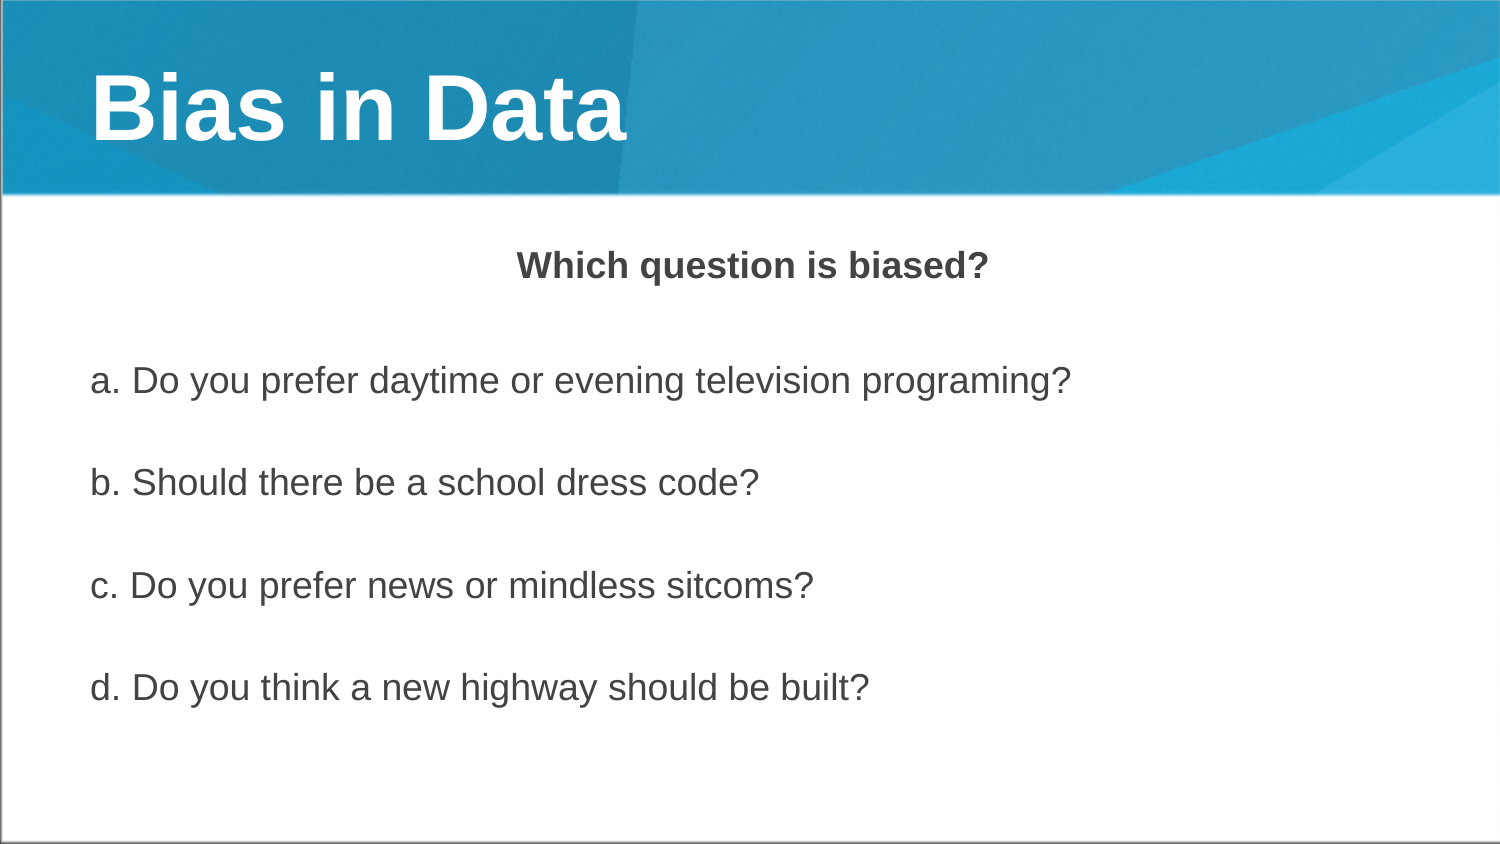

# Bias in Data
Which question is biased?

a. Do you prefer daytime or evening television programing?
b. Should there be a school dress code?
c. Do you prefer news or mindless sitcoms?
d. Do you think a new highway should be built?